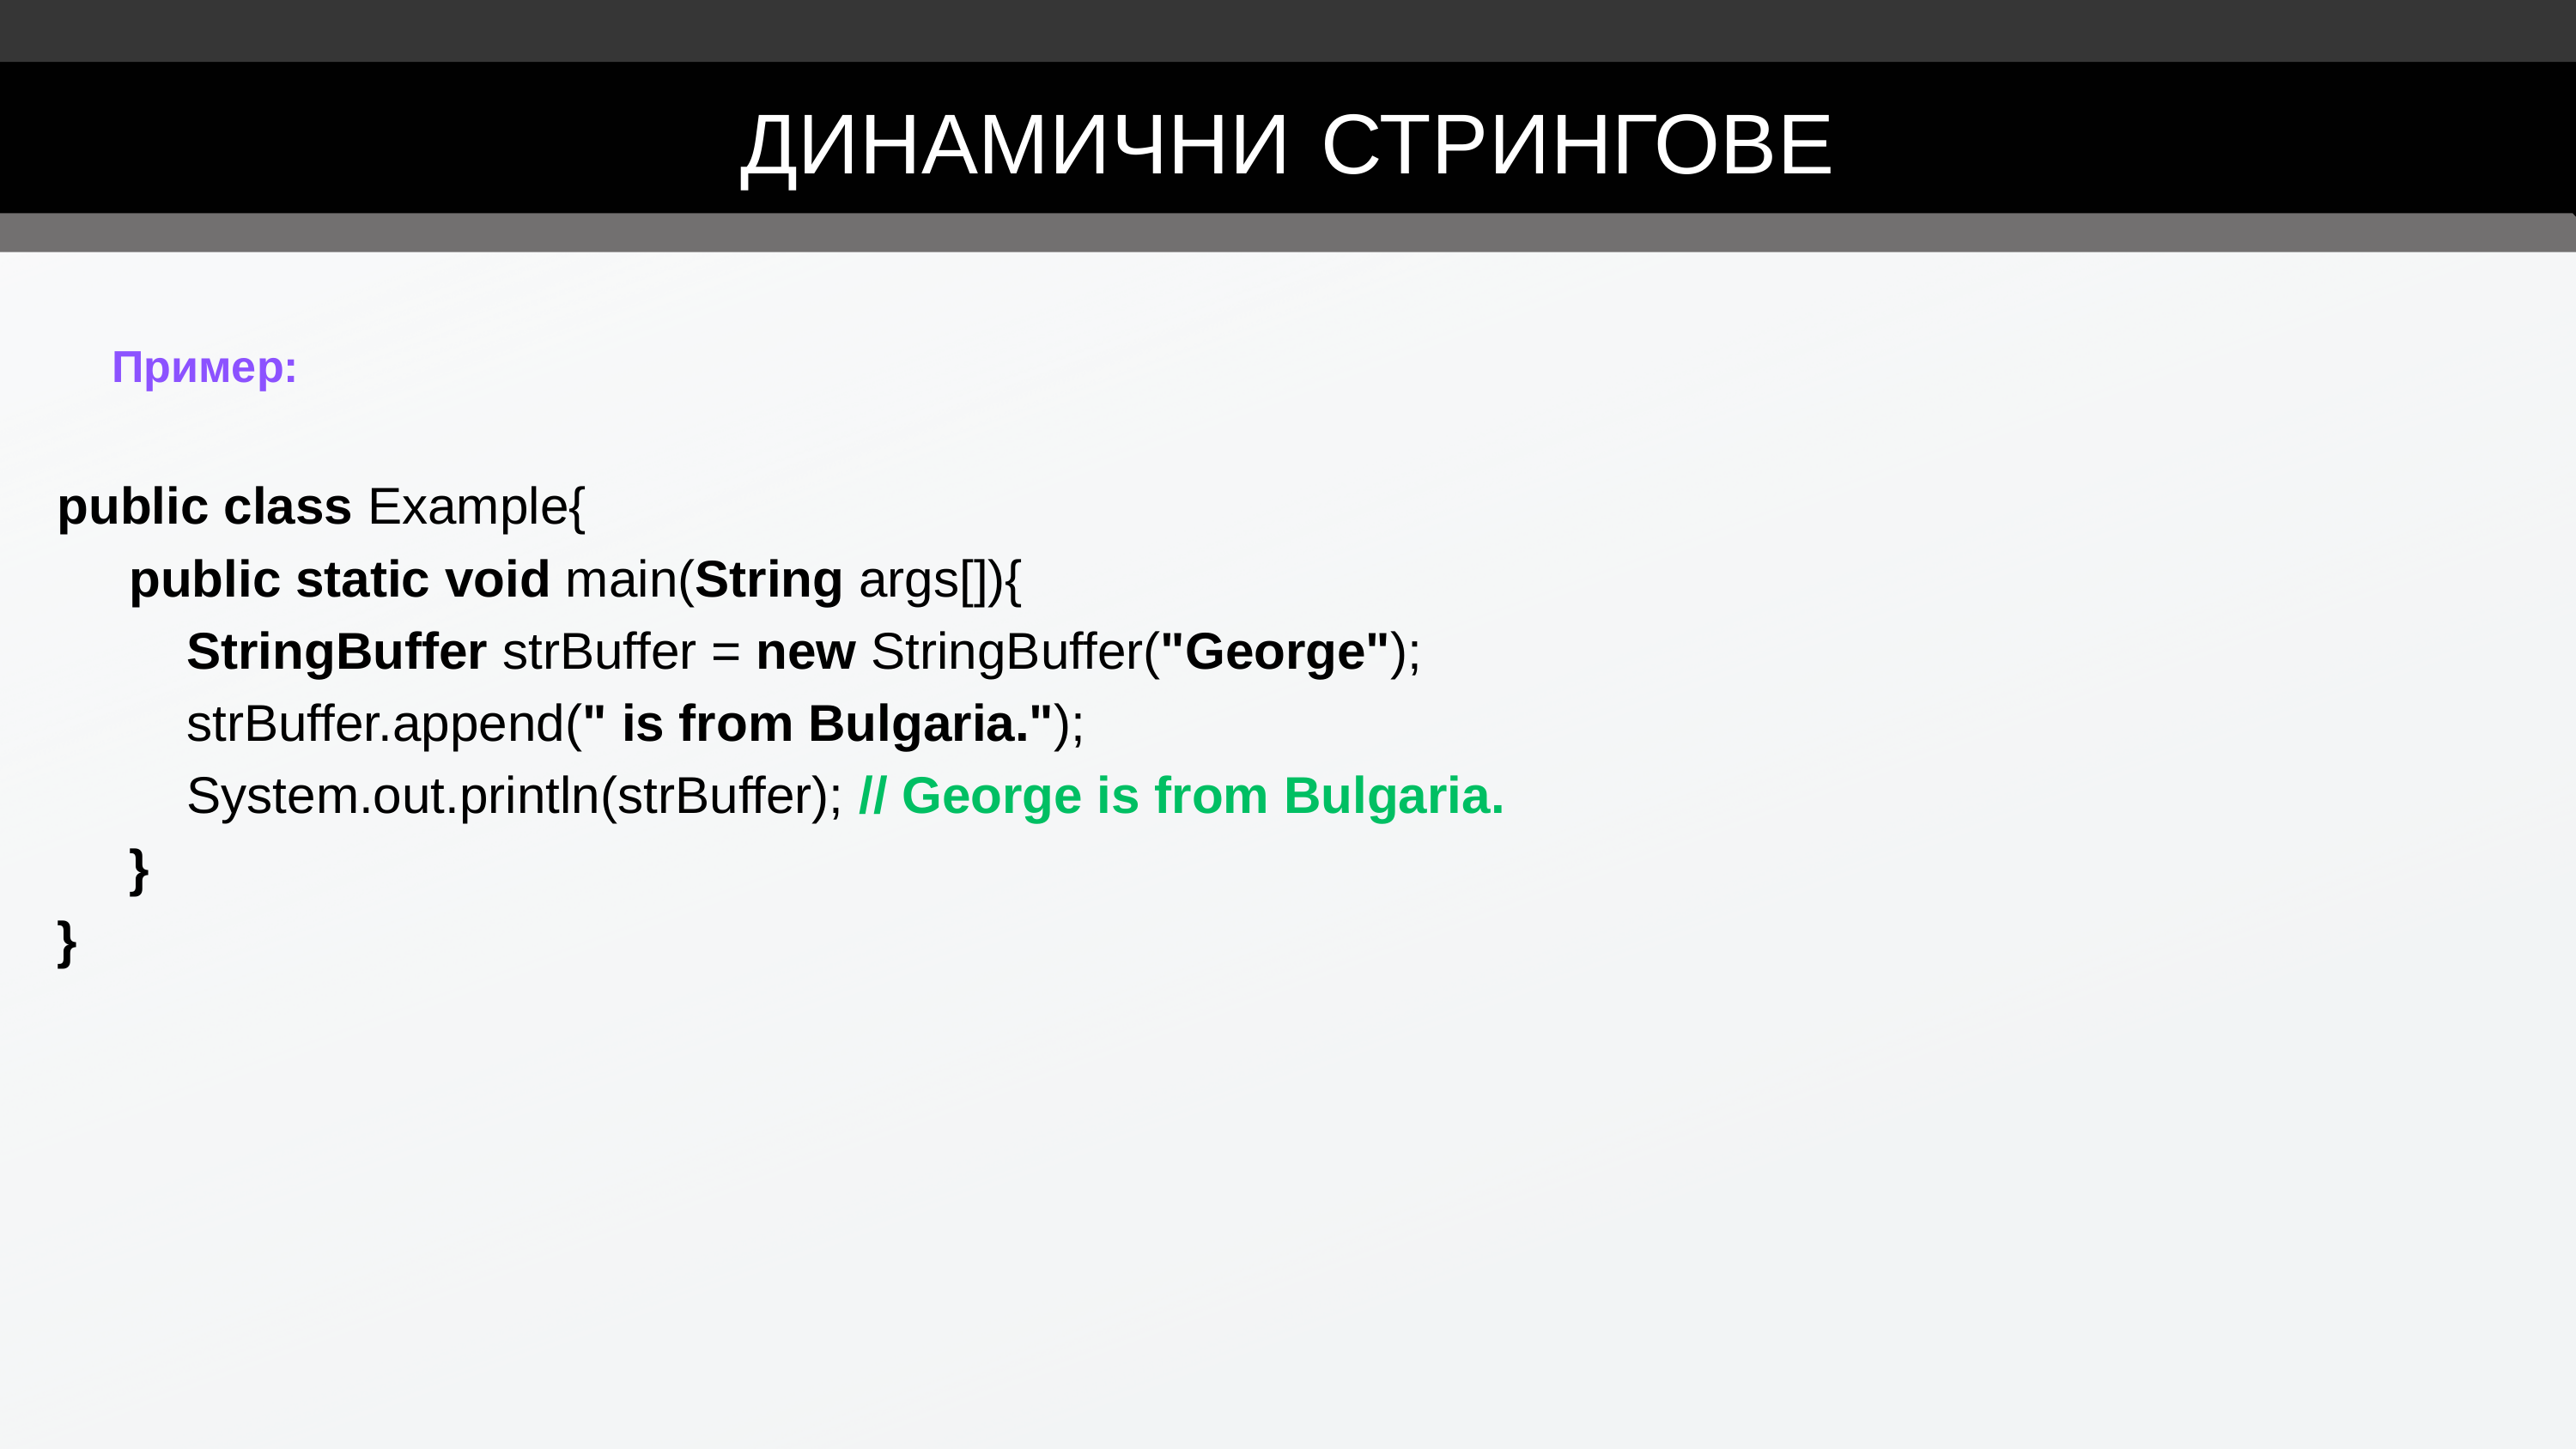

ДИНАМИЧНИ СТРИНГОВЕ

Пример:
public class Example{
     public static void main(String args[]){
         StringBuffer strBuffer = new StringBuffer("George");
         strBuffer.append(" is from Bulgaria.");
         System.out.println(strBuffer); // George is from Bulgaria.
     }
}